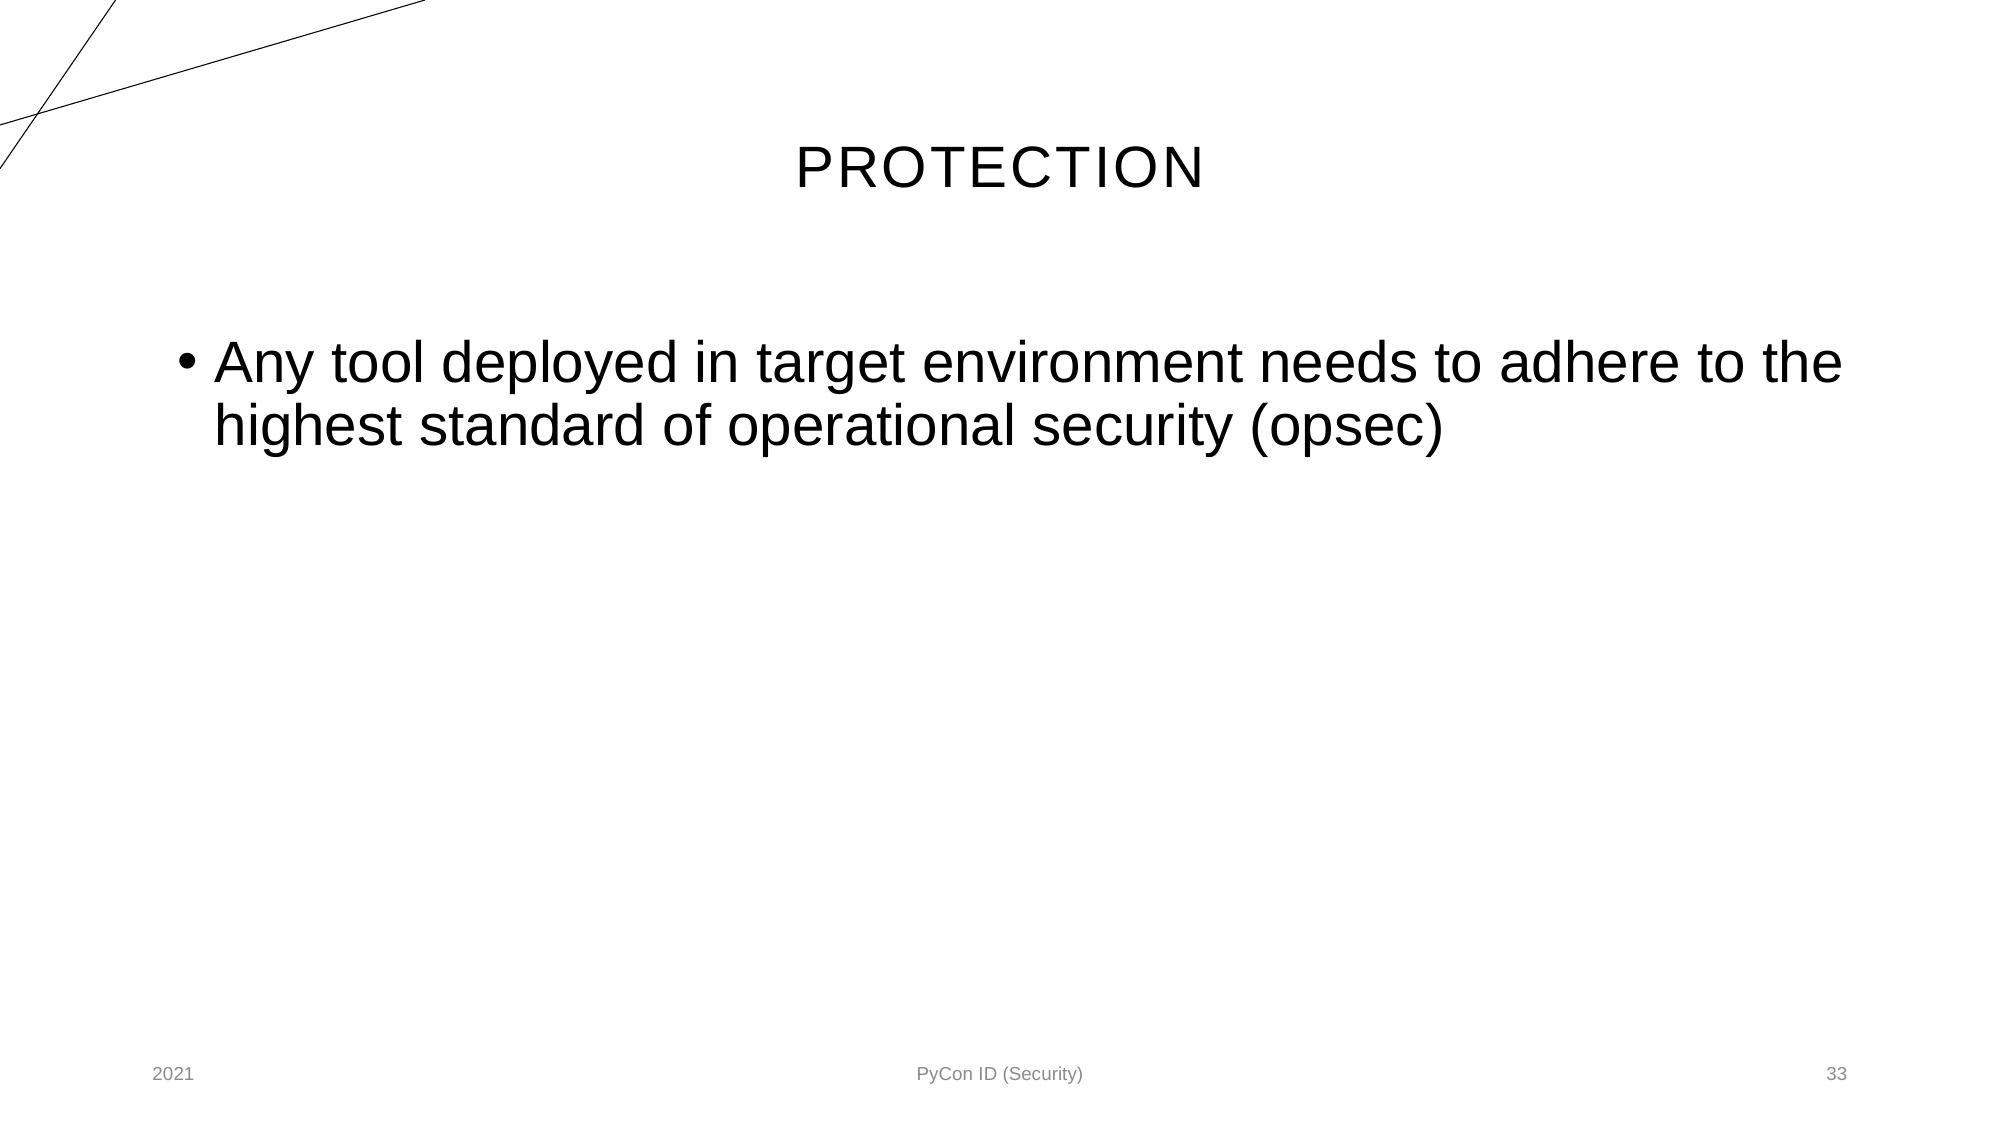

# Protection

Any tool deployed in target environment needs to adhere to the highest standard of operational security (opsec)
2021
PyCon ID (Security)
33